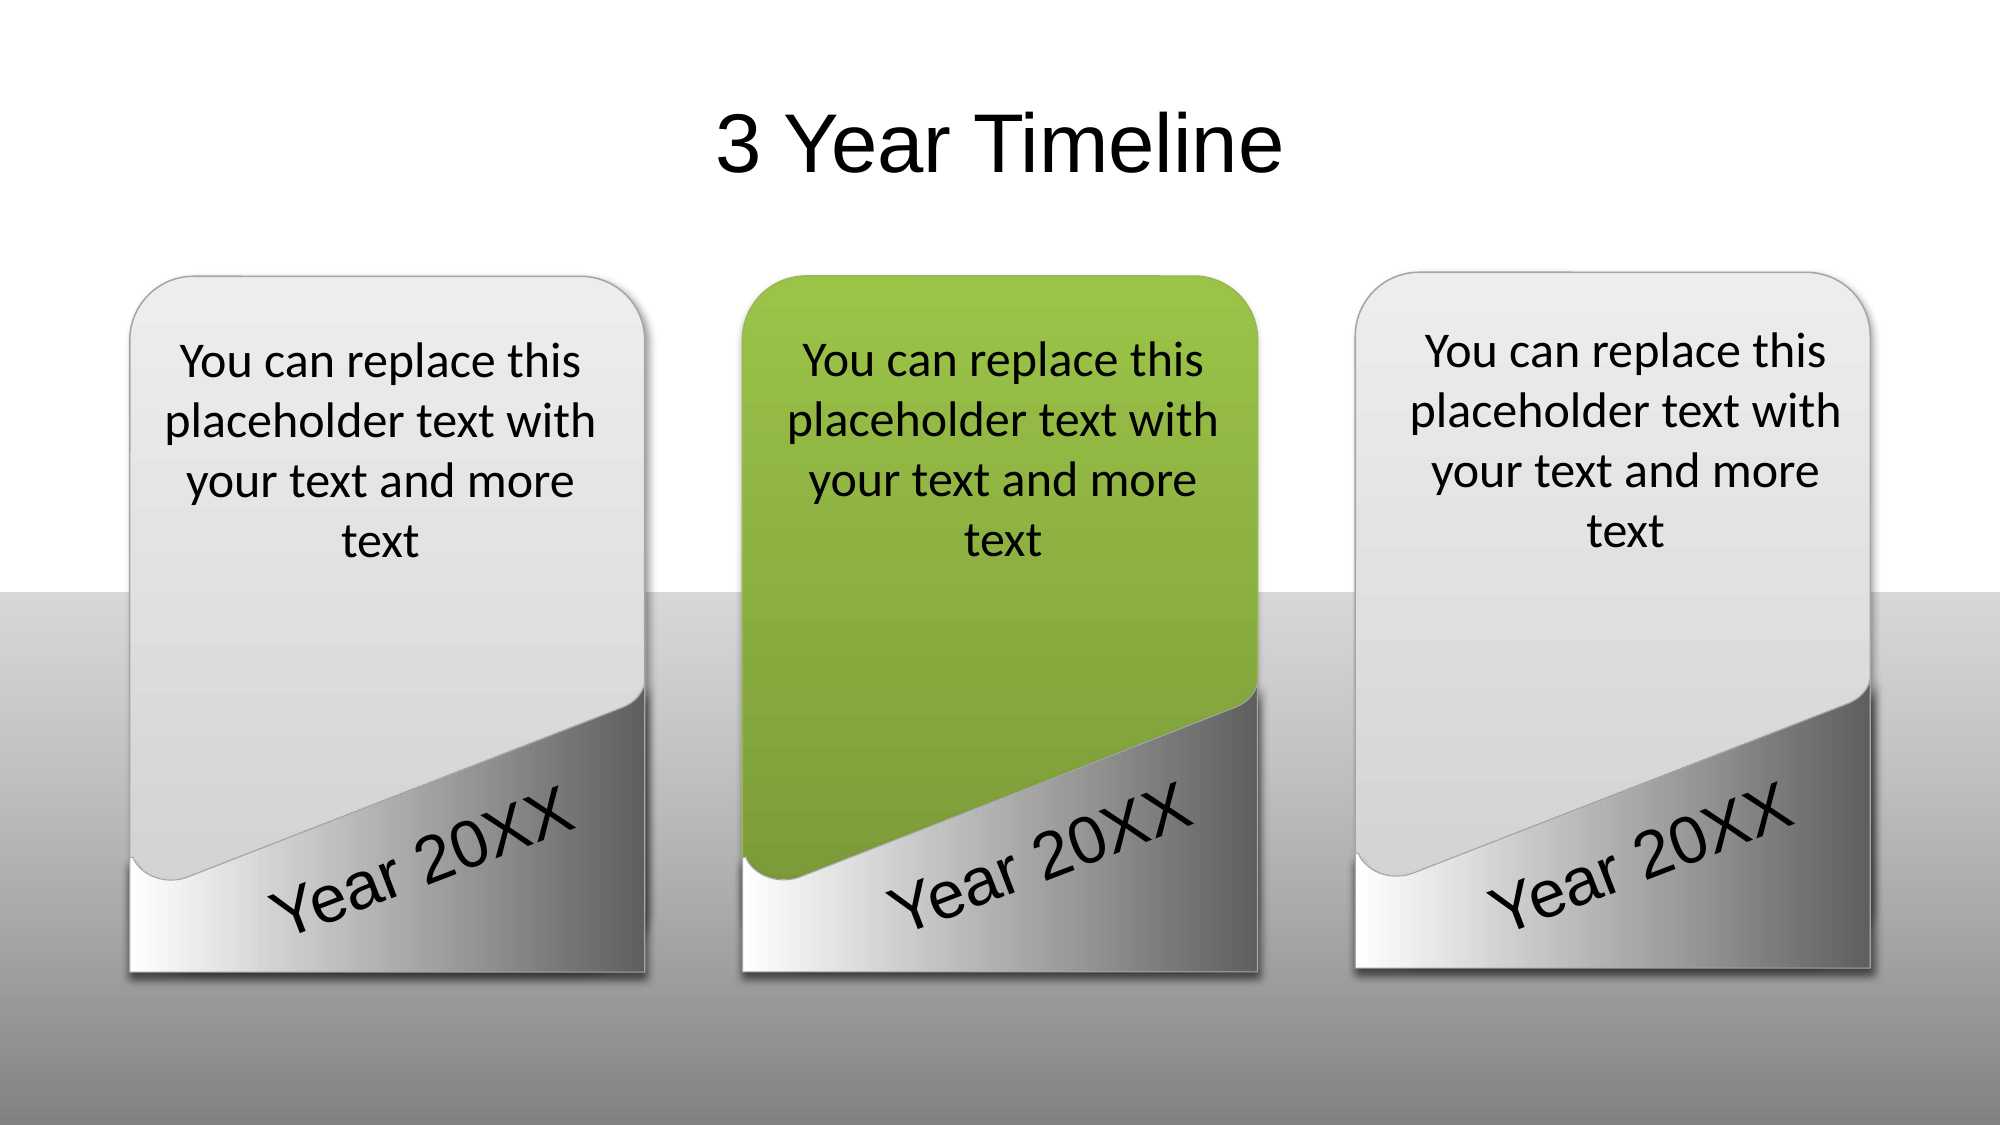

# 3 Year Timeline

You can replace this placeholder text with your text and more text

You can replace this placeholder text with your text and more text

You can replace this placeholder text with your text and more text

Year 20XX
Year 20XX
Year 20XX